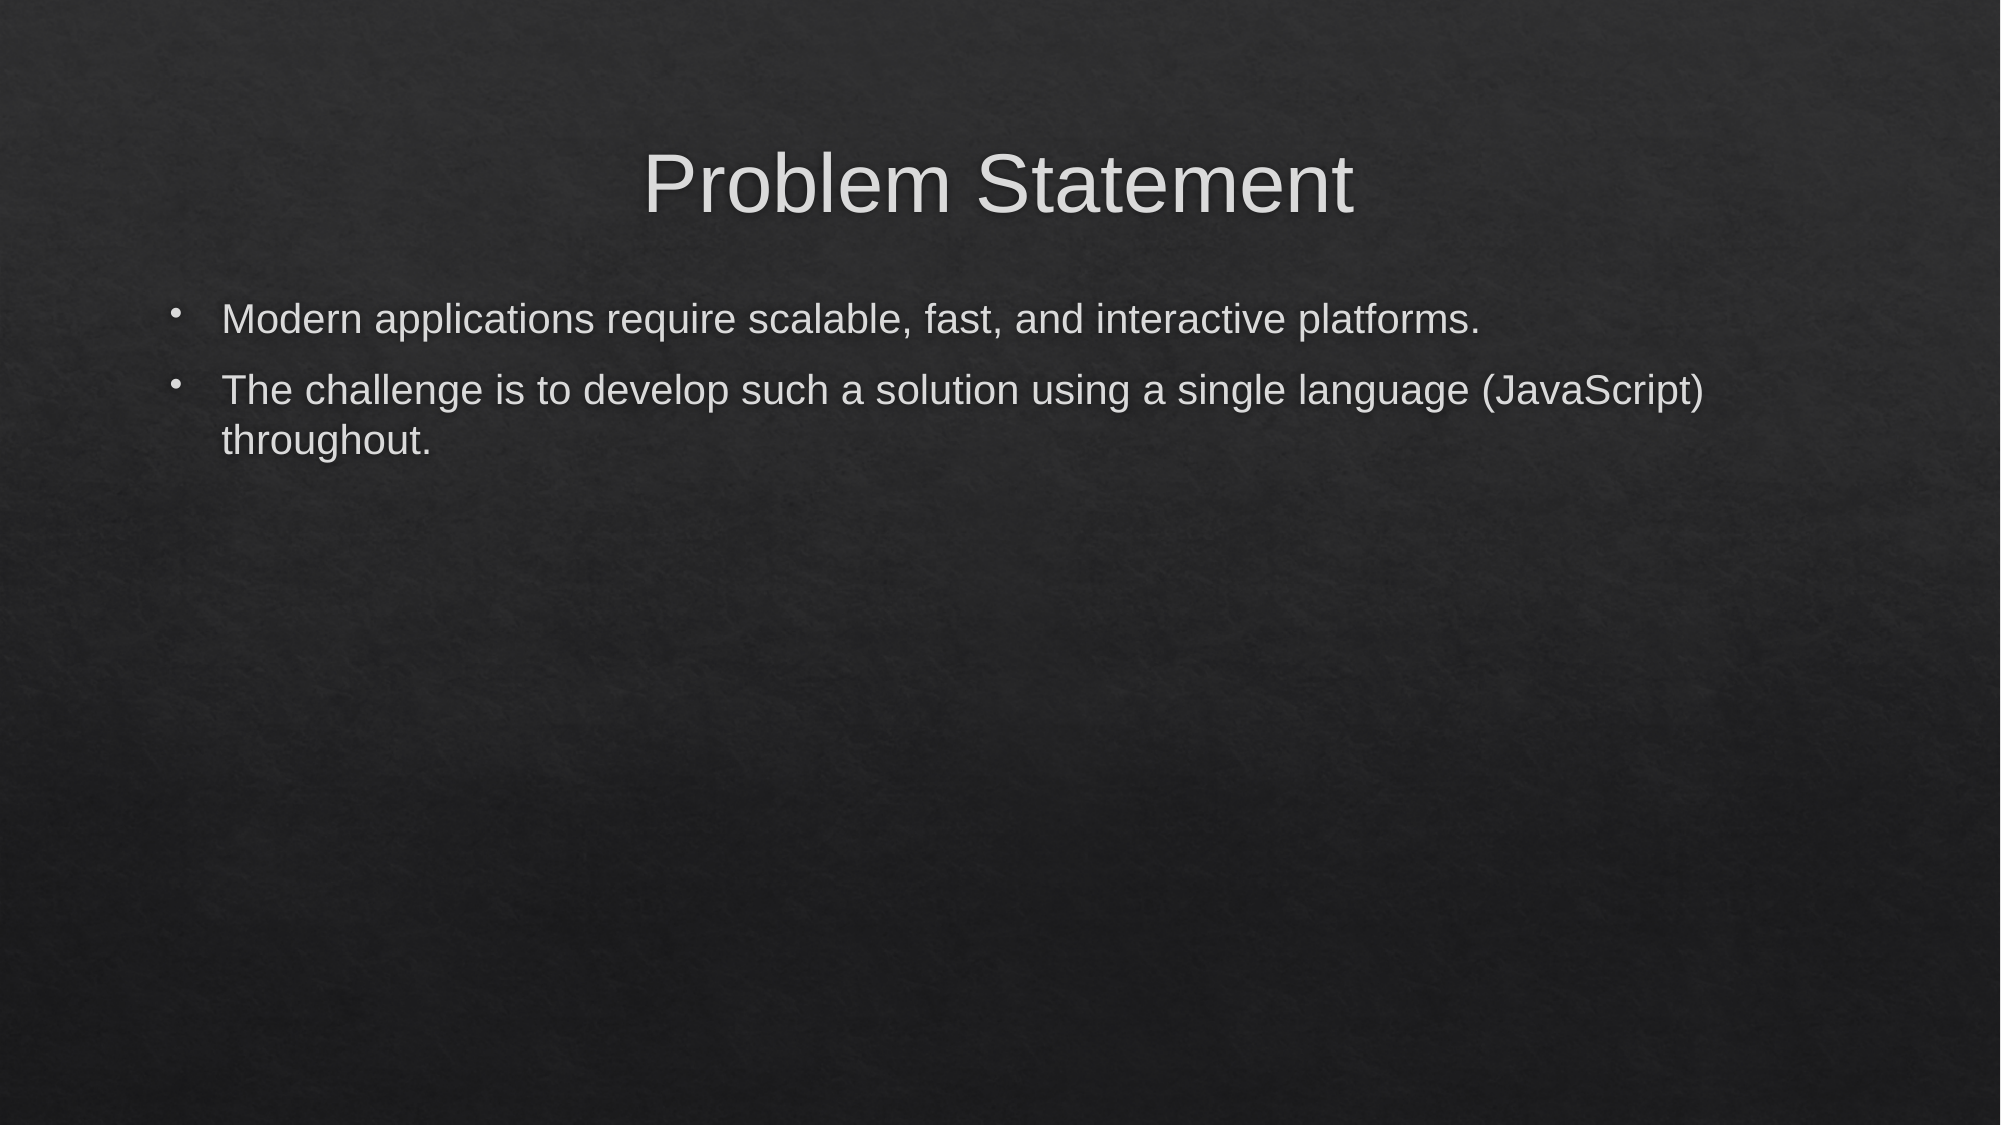

# Problem Statement
Modern applications require scalable, fast, and interactive platforms.
The challenge is to develop such a solution using a single language (JavaScript) throughout.